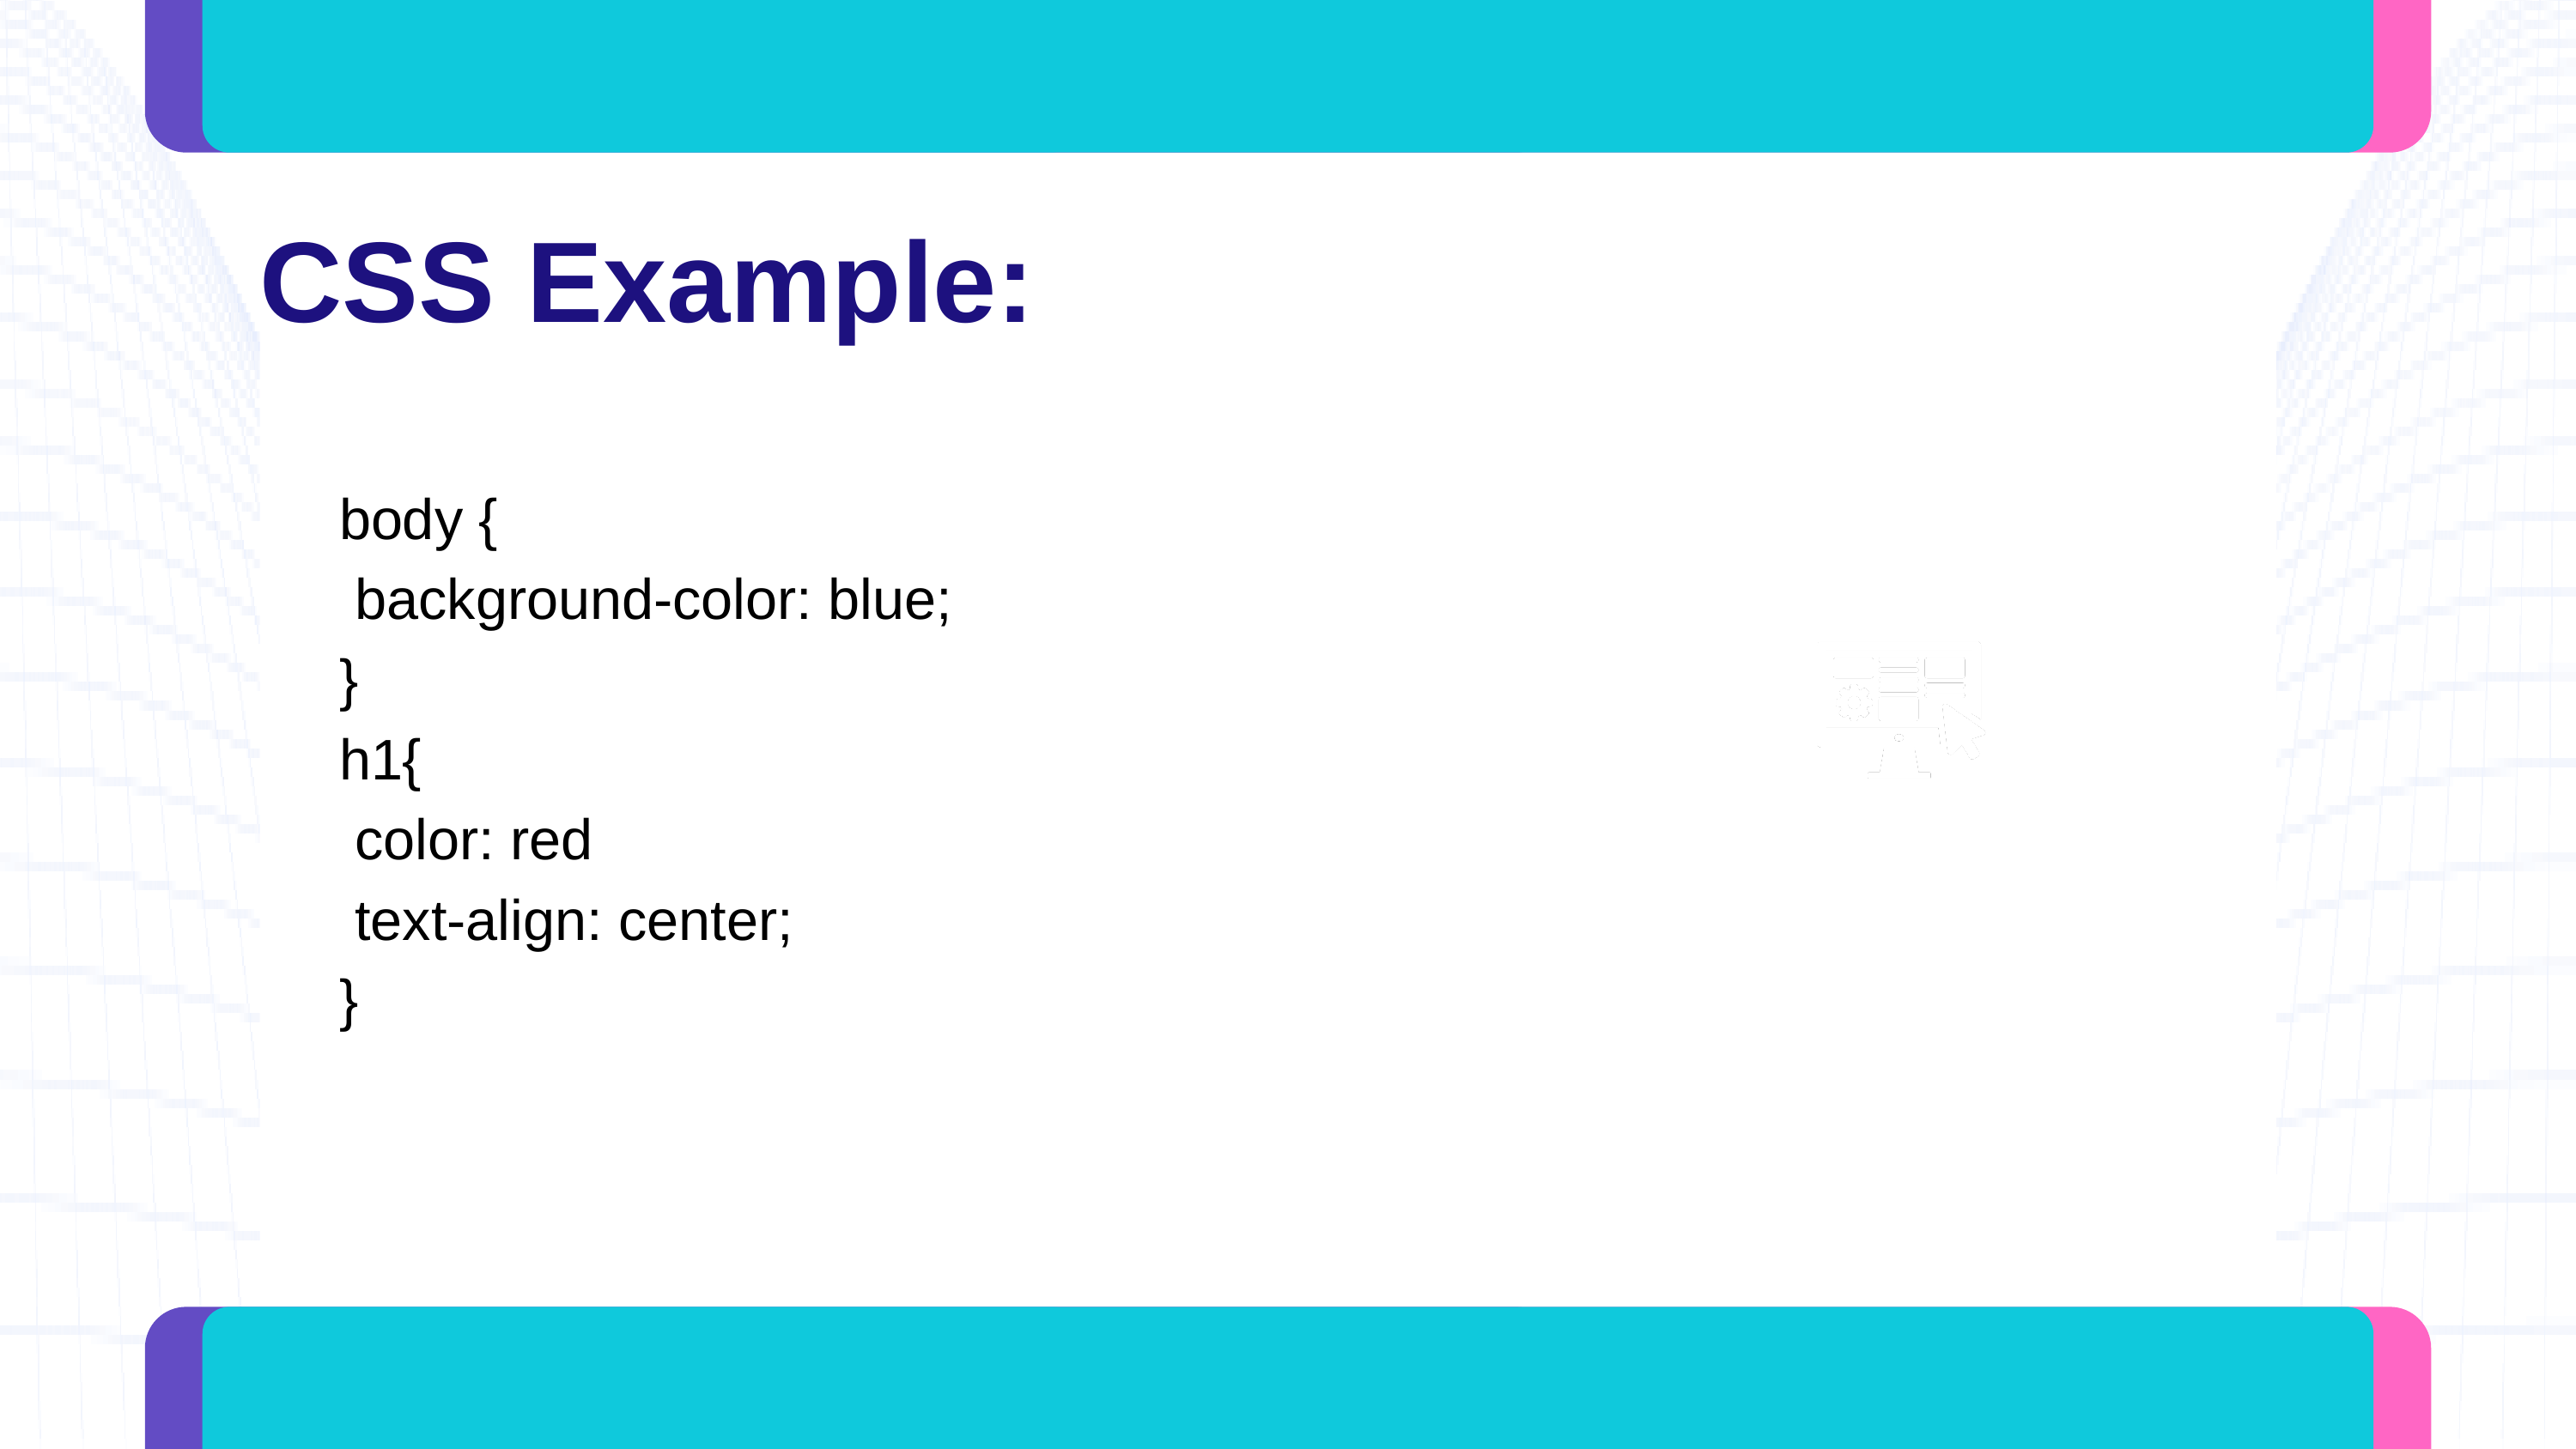

CSS Example:

body {
 background-color: blue;
}
h1{
 color: red
 text-align: center;
}